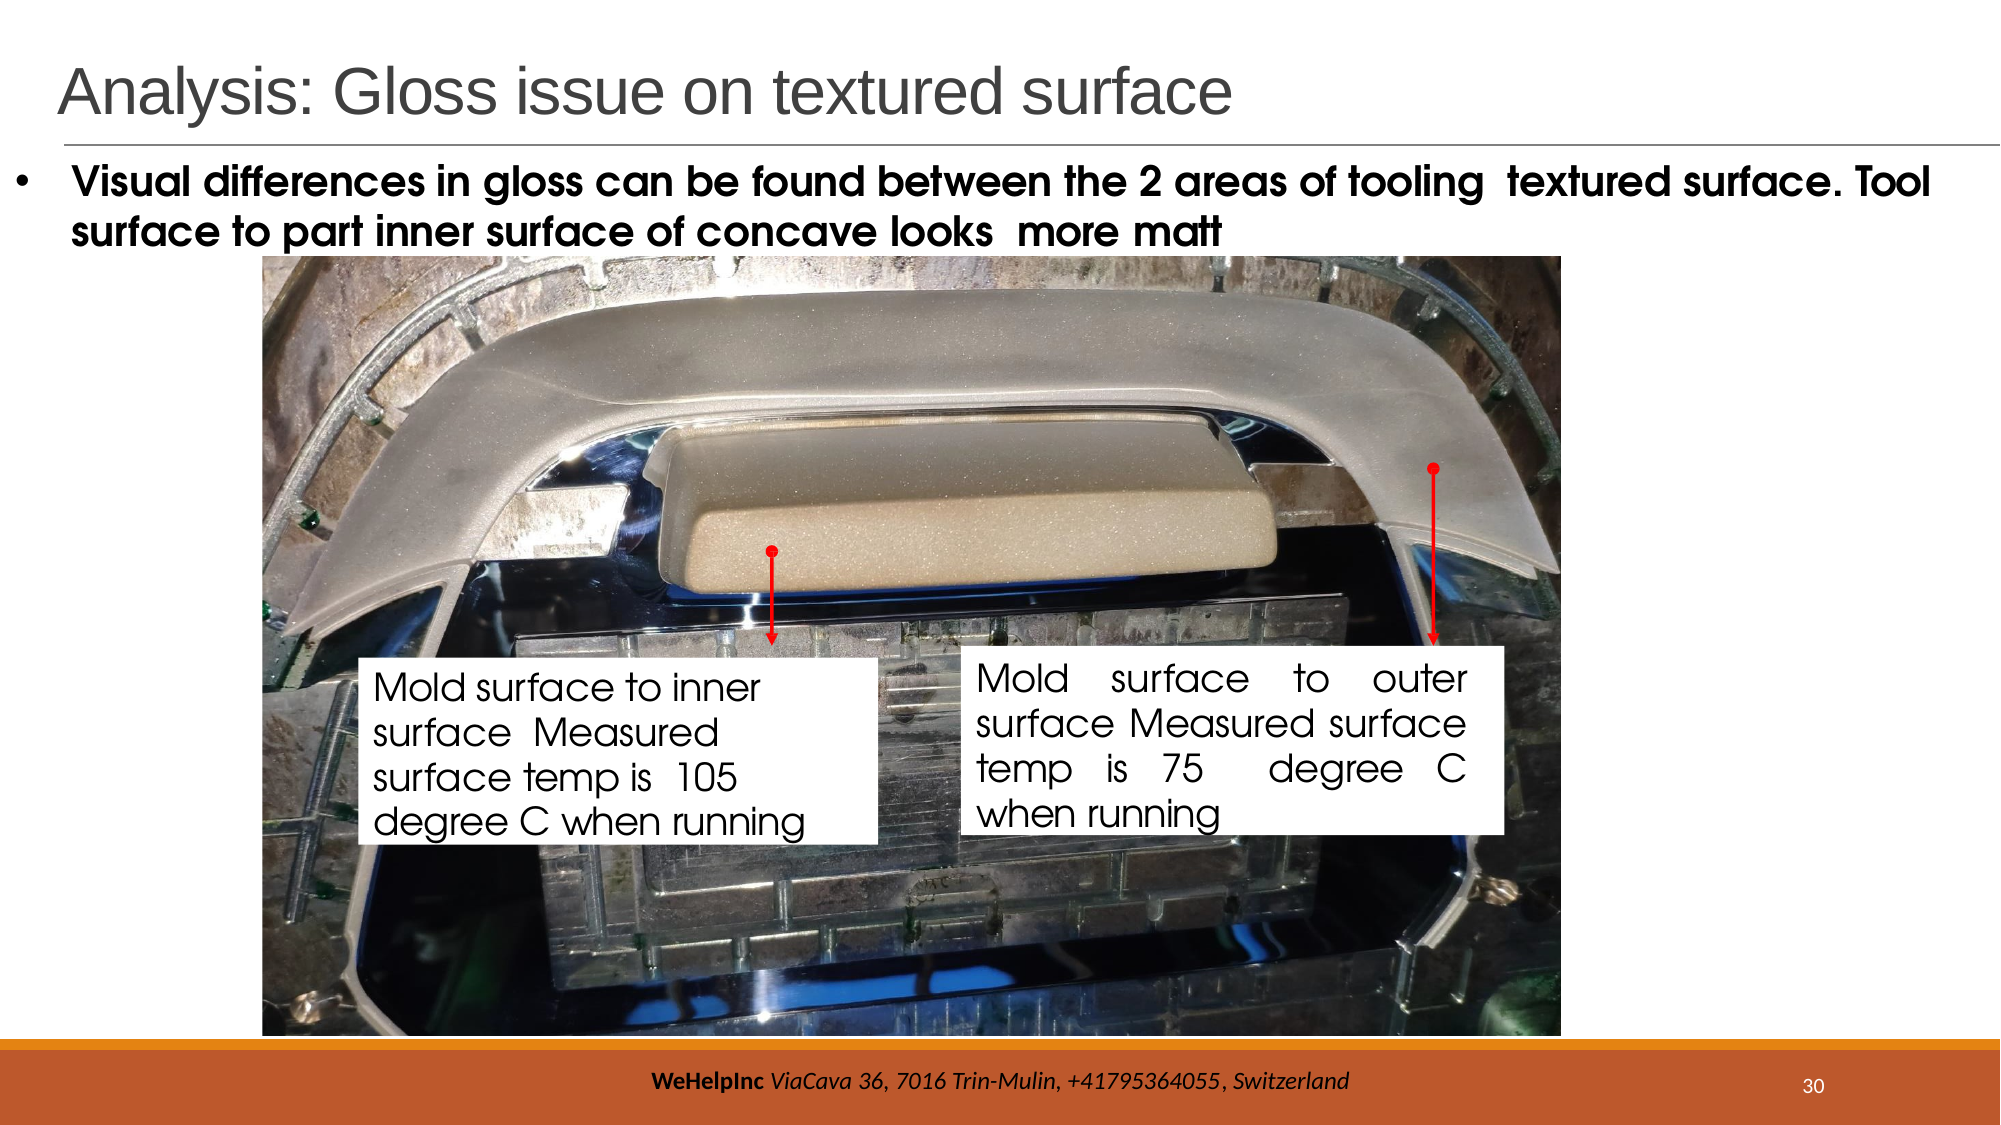

# Analysis: Gloss issue on textured surface
Visual differences in gloss can be found between the 2 areas of tooling  textured surface. Tool surface to part inner surface of concave looks  more matt

Mold surface to outer surface Measured surface temp is 75  degree C when running
Mold surface to inner surface  Measured surface temp is  105 degree C when running
30